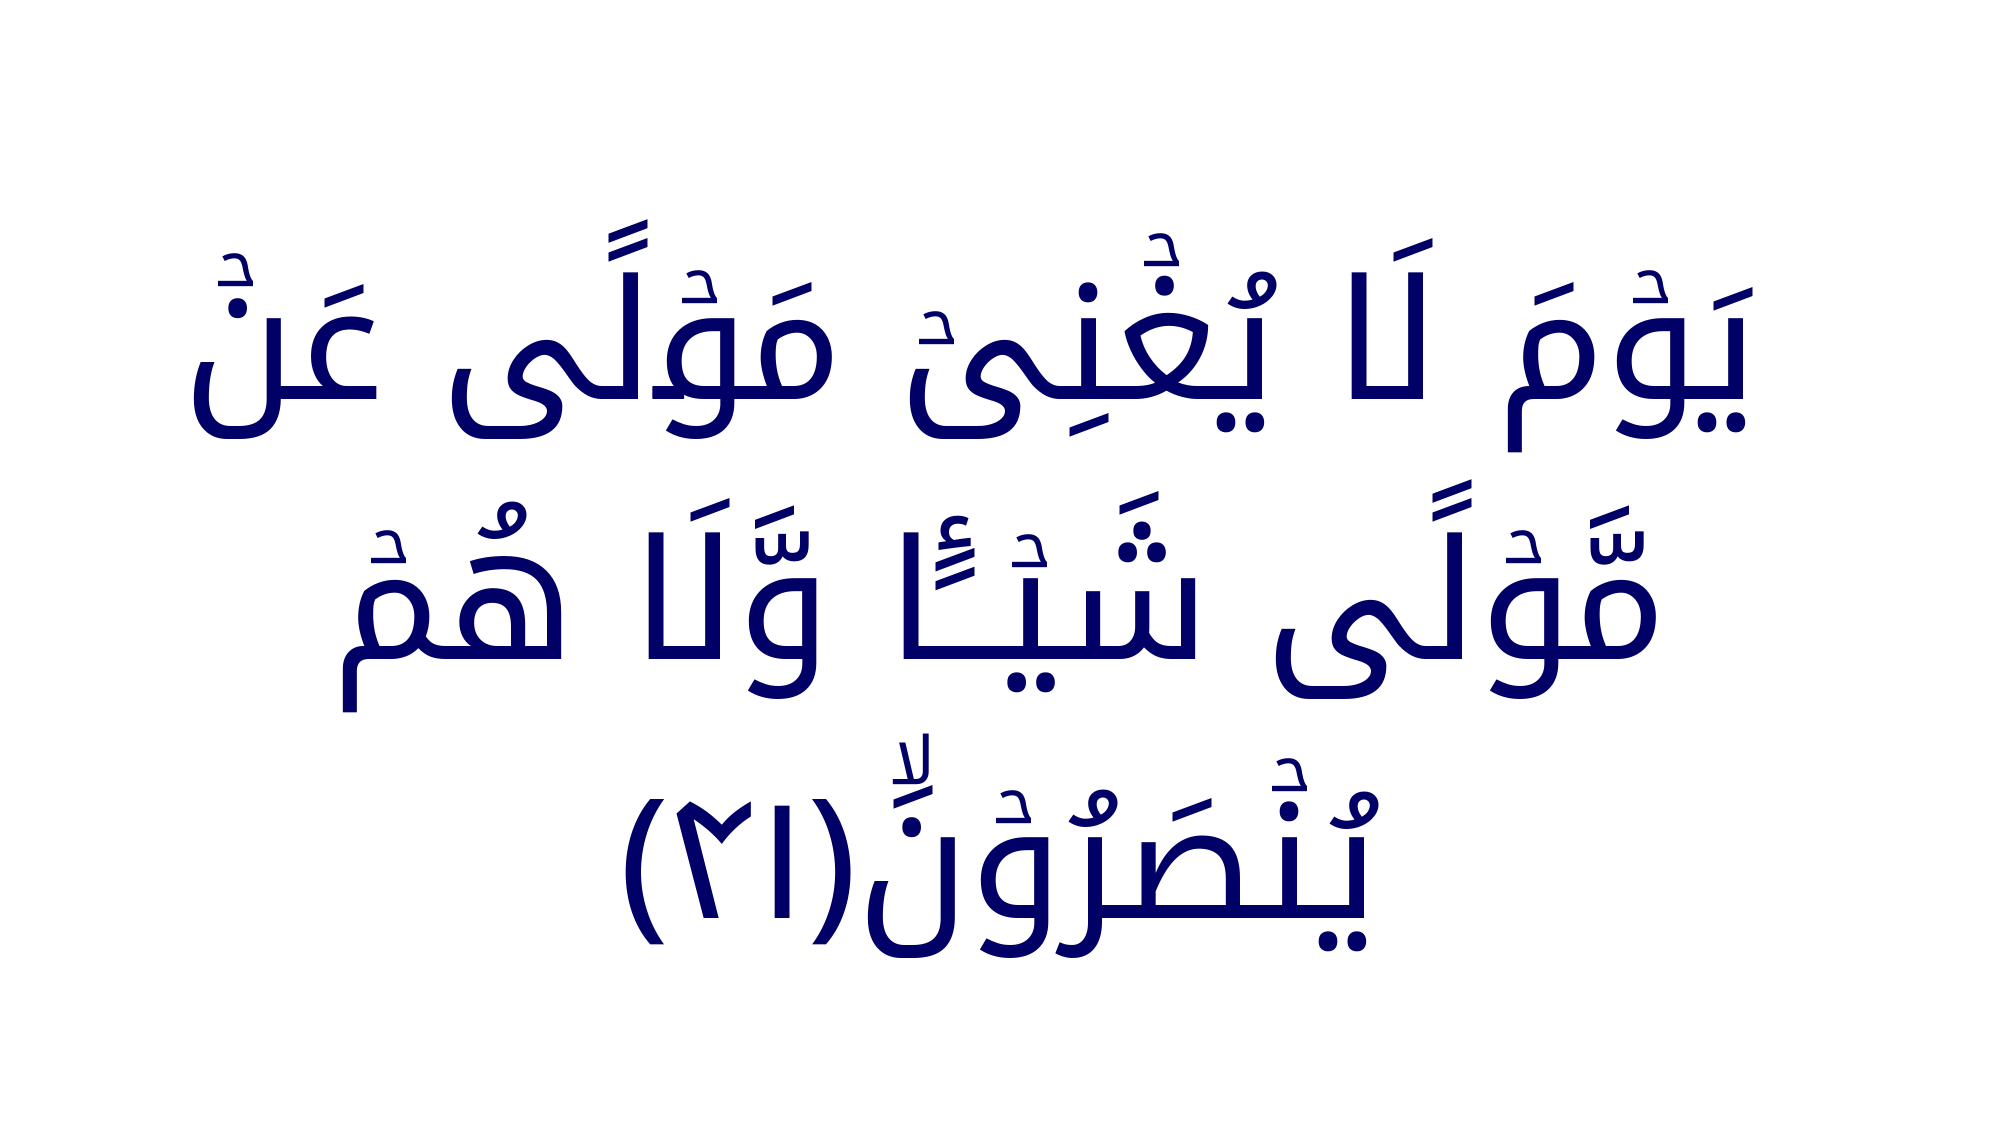

يَوۡمَ لَا يُغۡنِىۡ مَوۡلًى عَنۡ مَّوۡلًى شَيۡــًٔا وَّلَا هُمۡ يُنۡصَرُوۡنَۙ‏﴿﻿۴۱﻿﴾